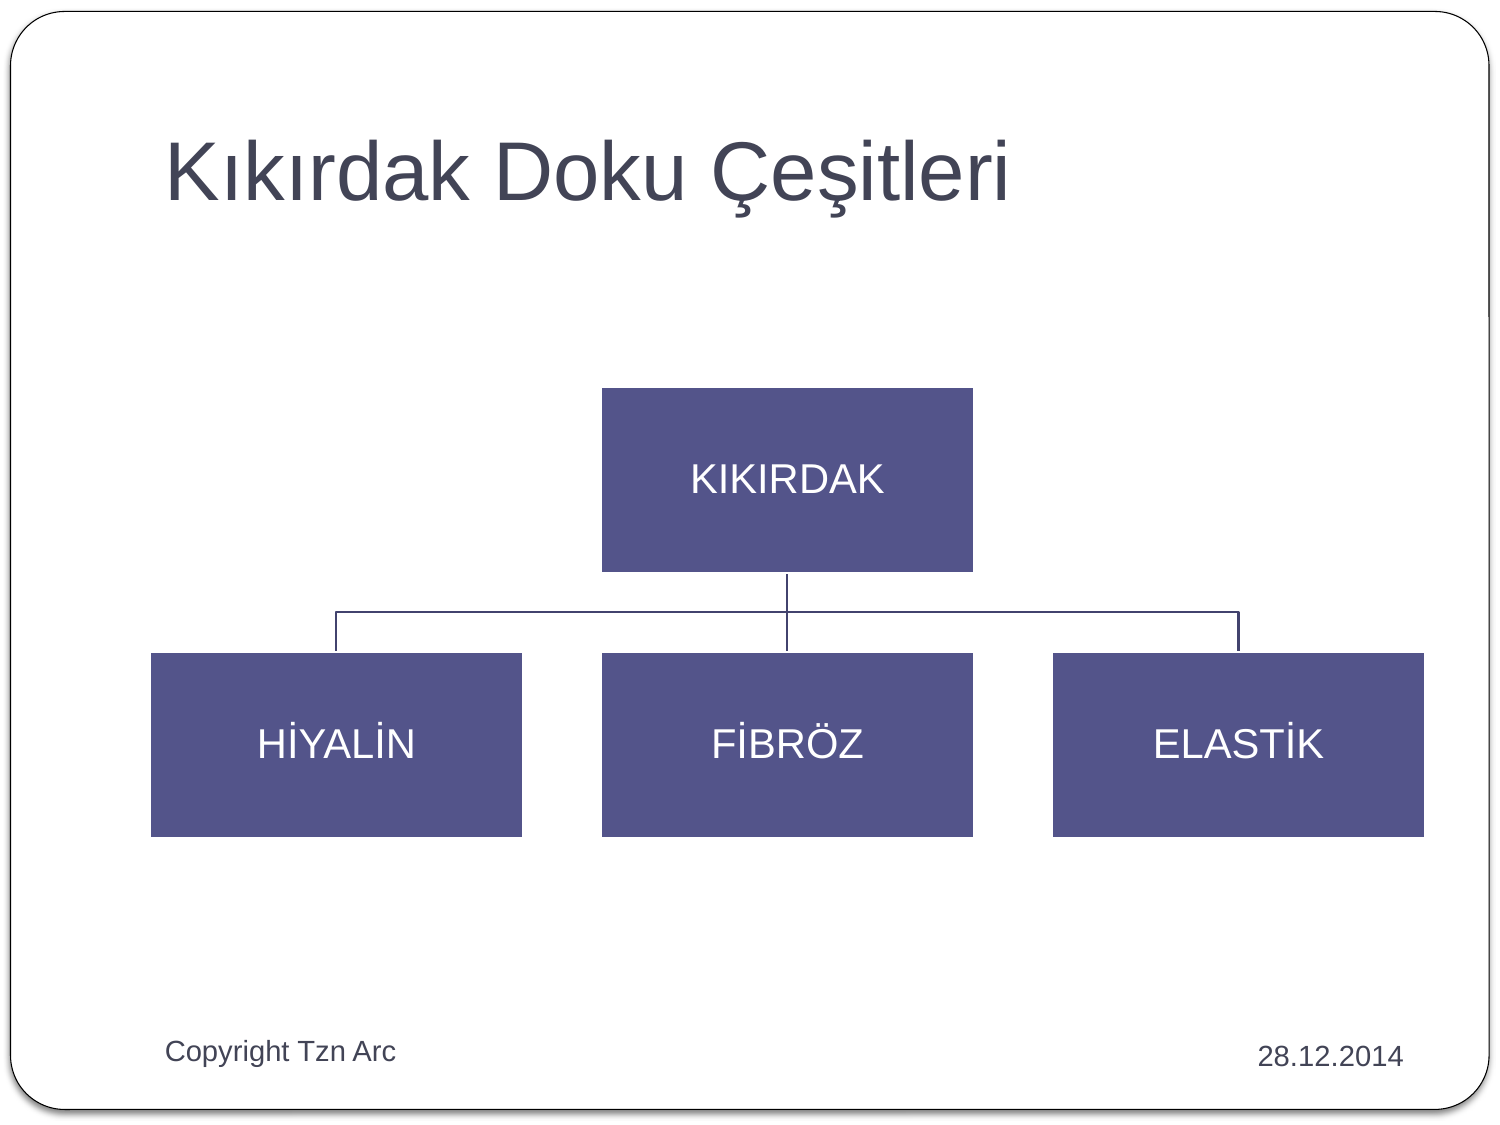

# Kıkırdak Doku Çeşitleri
KIKIRDAK
HİYALİN
FİBRÖZ
ELASTİK
Copyright Tzn Arc
28.12.2014